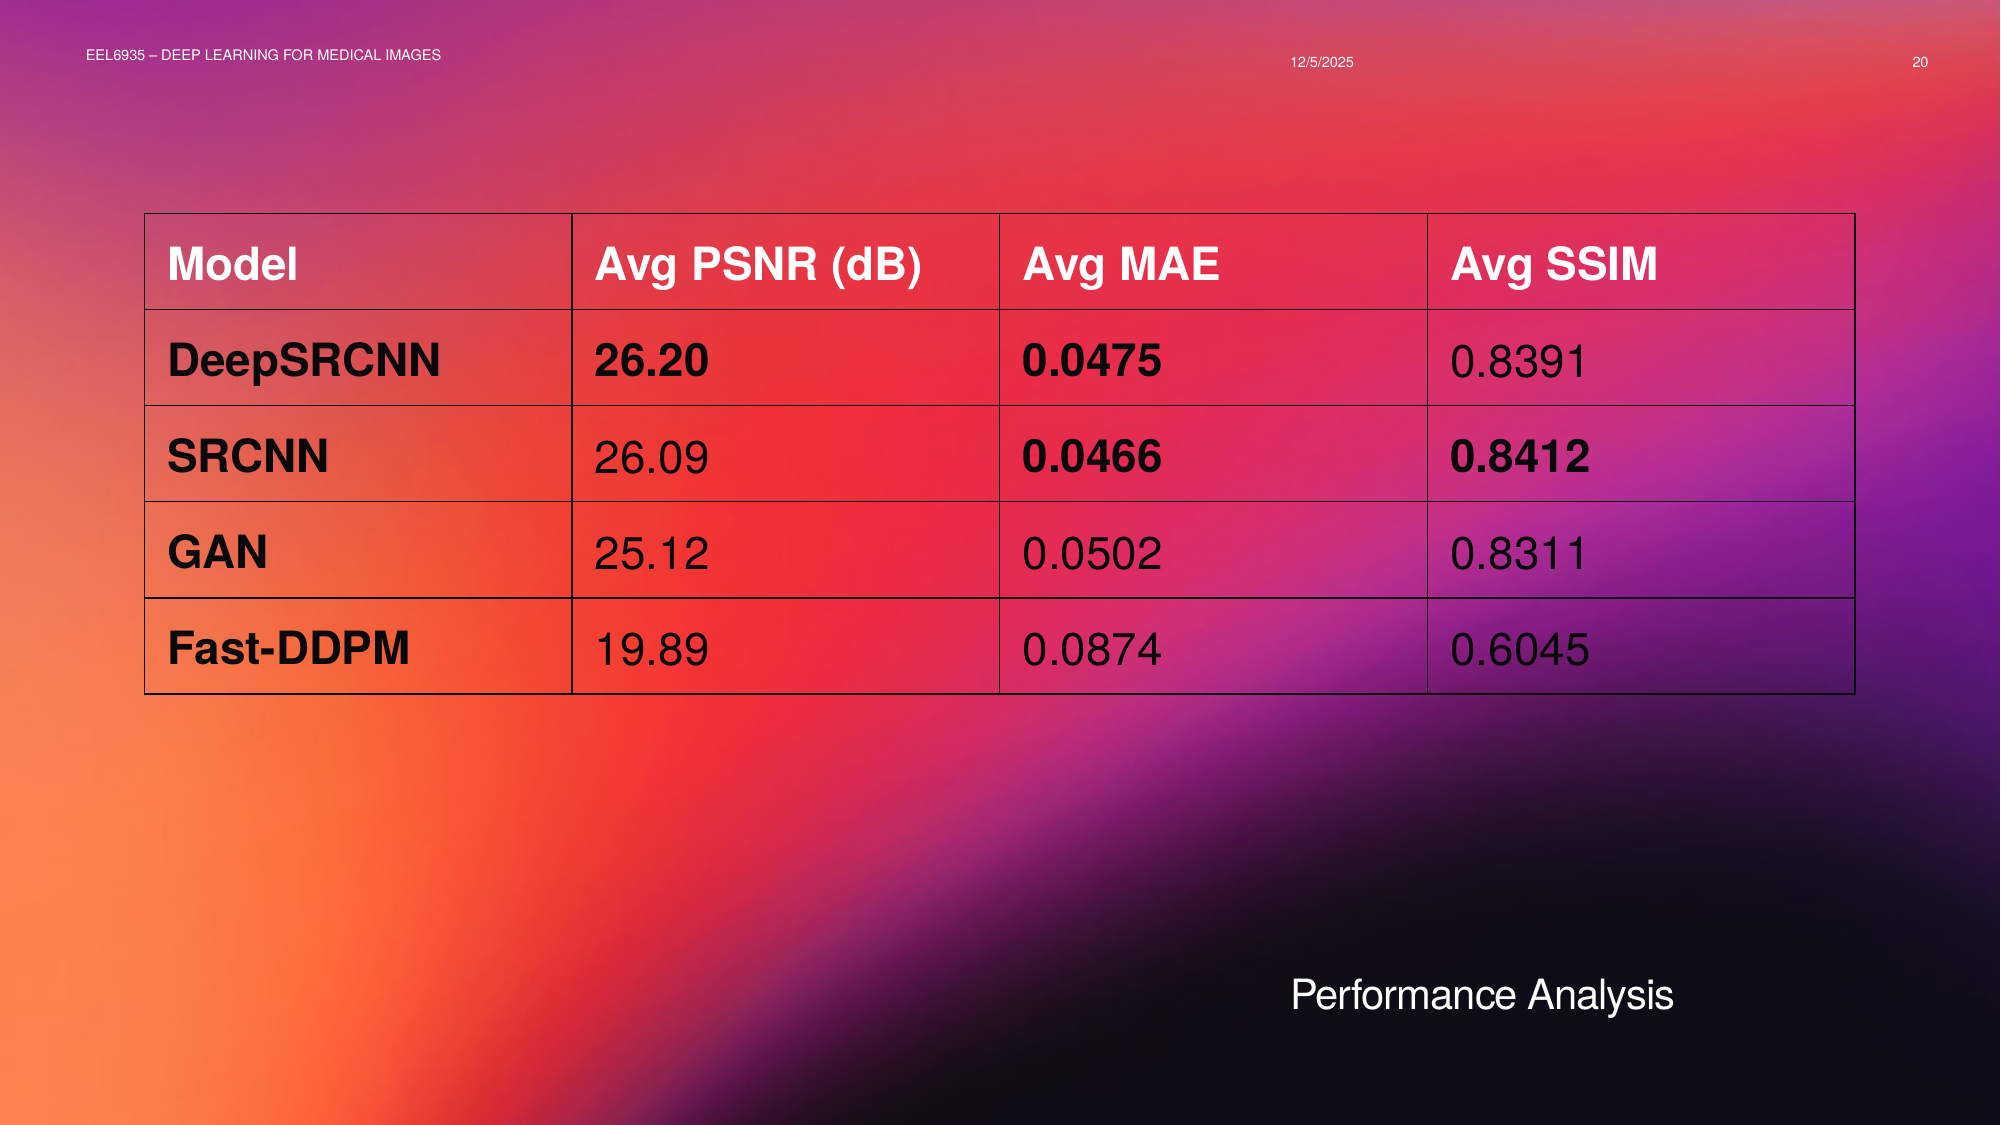

12/5/2025
EEL6935 – Deep Learning for medical images

20
| Model | Avg PSNR (dB) | Avg MAE | Avg SSIM |
| --- | --- | --- | --- |
| DeepSRCNN | 26.20 | 0.0475 | 0.8391 |
| SRCNN | 26.09 | 0.0466 | 0.8412 |
| GAN | 25.12 | 0.0502 | 0.8311 |
| Fast-DDPM | 19.89 | 0.0874 | 0.6045 |
# Performance Analysis